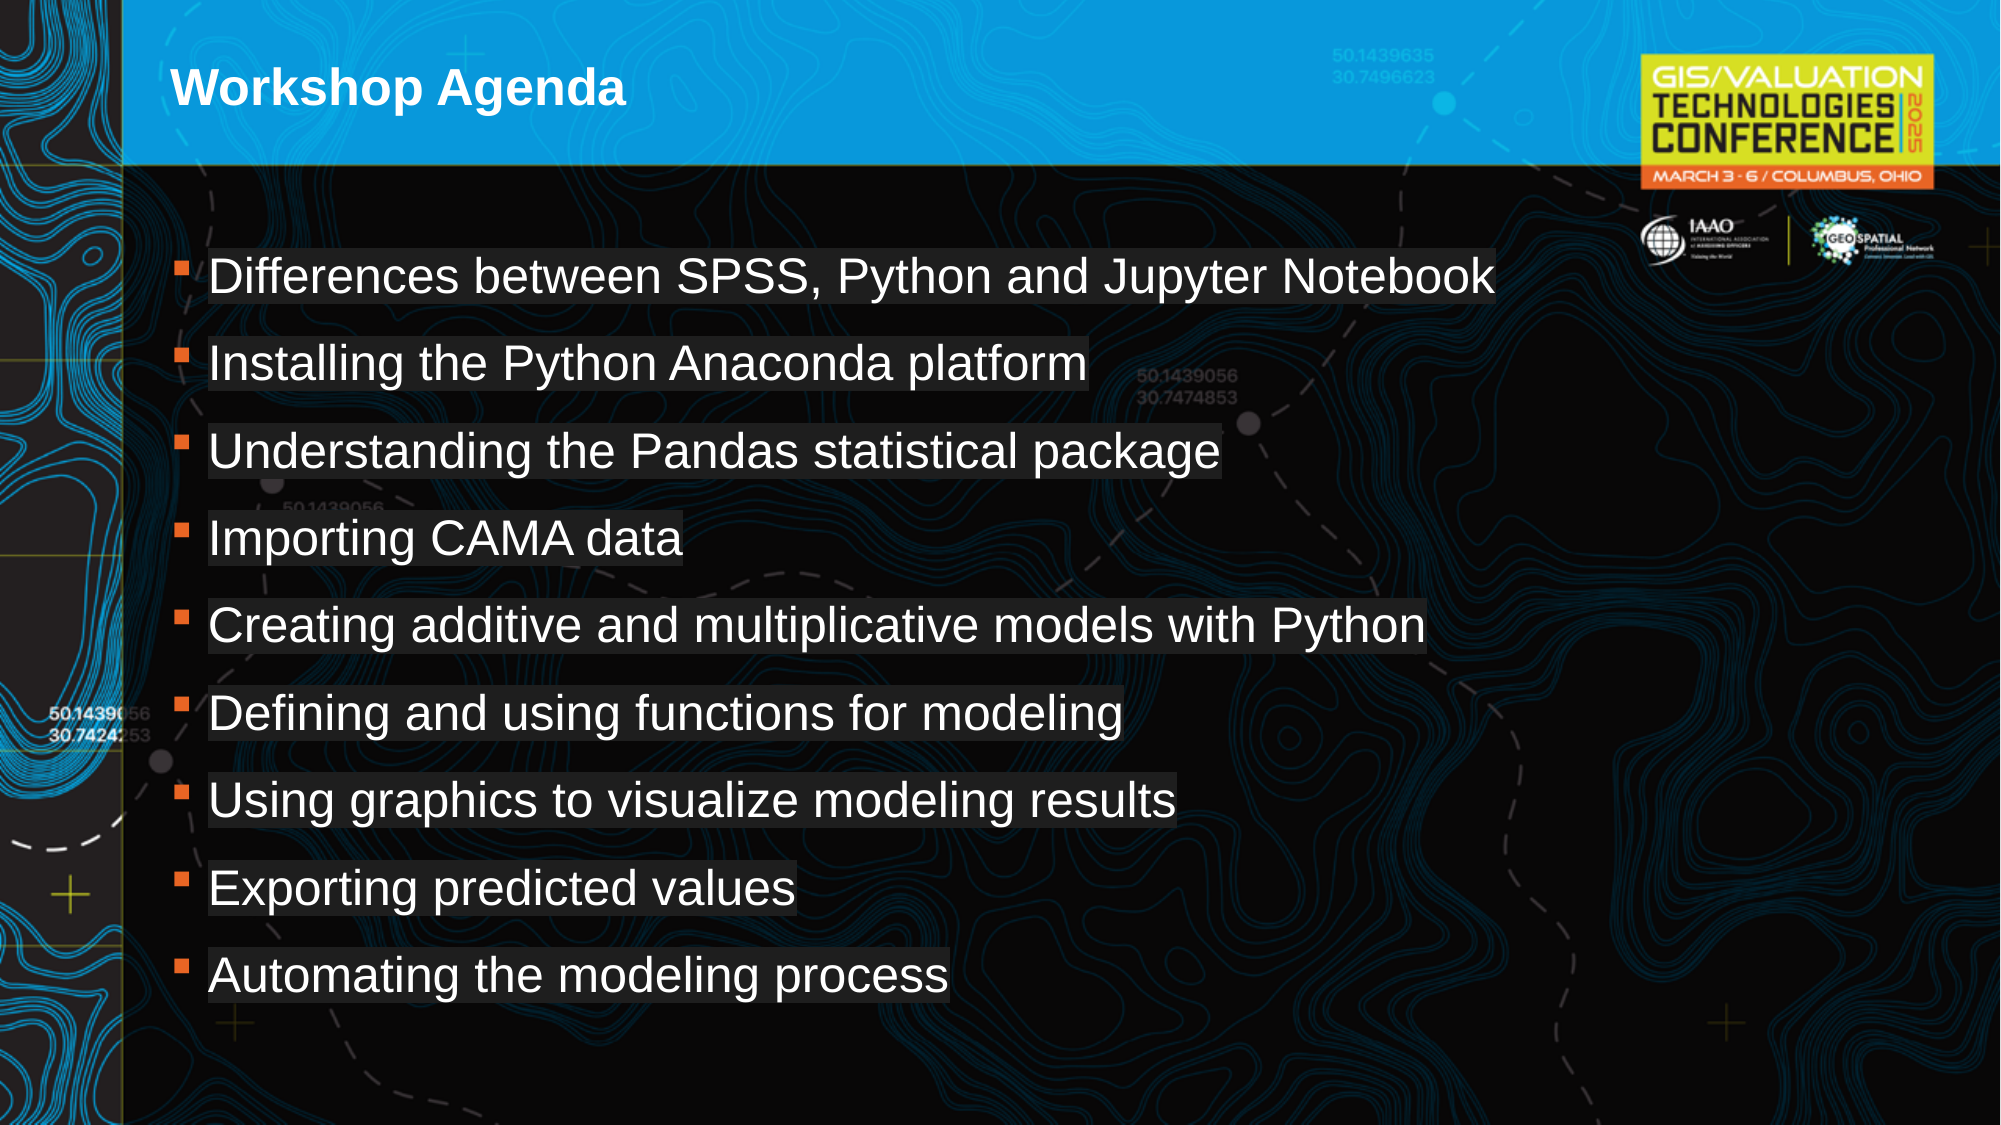

Workshop Agenda
Differences between SPSS, Python and Jupyter Notebook
Installing the Python Anaconda platform
Understanding the Pandas statistical package
Importing CAMA data
Creating additive and multiplicative models with Python
Defining and using functions for modeling
Using graphics to visualize modeling results
Exporting predicted values
Automating the modeling process